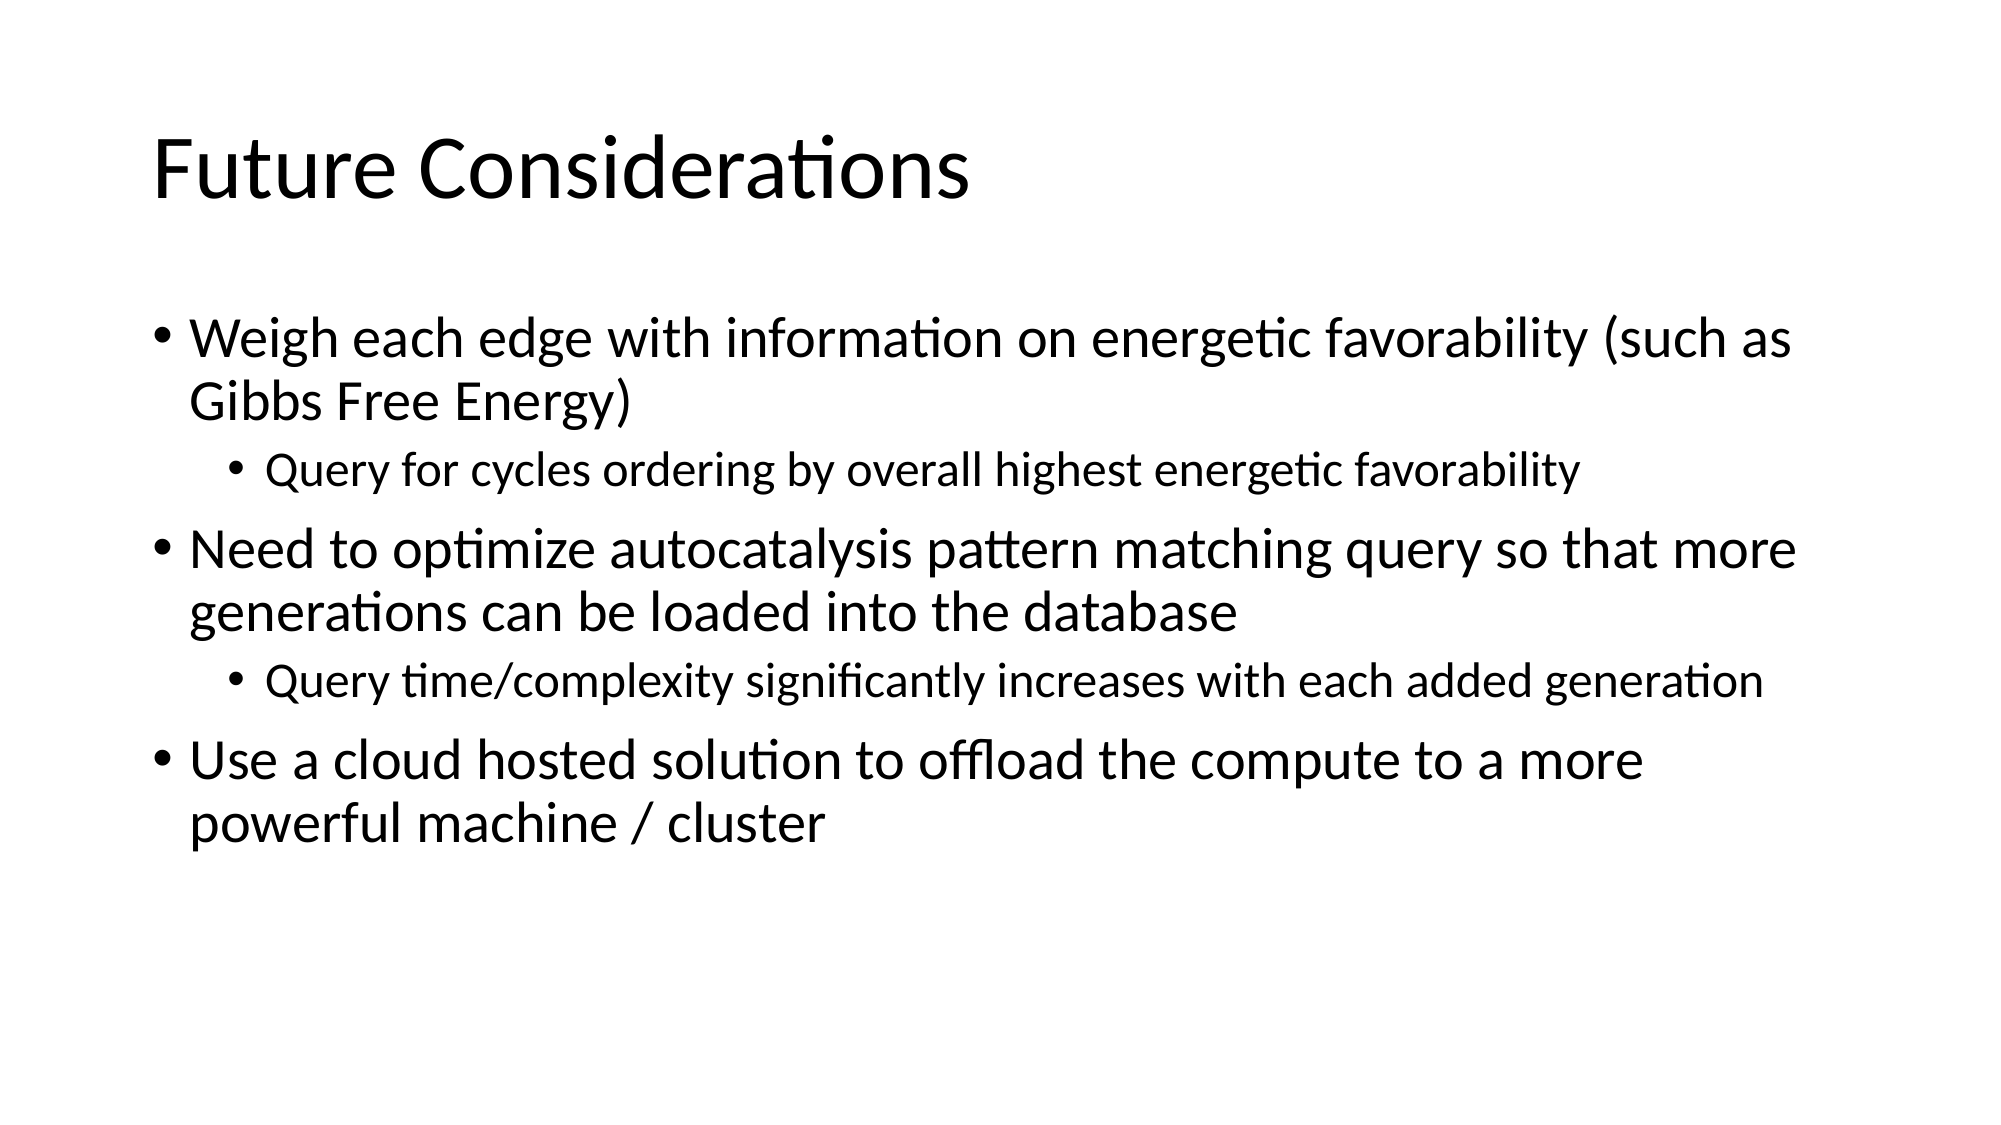

# Future Considerations
Weigh each edge with information on energetic favorability (such as Gibbs Free Energy)
Query for cycles ordering by overall highest energetic favorability
Need to optimize autocatalysis pattern matching query so that more generations can be loaded into the database
Query time/complexity significantly increases with each added generation
Use a cloud hosted solution to offload the compute to a more powerful machine / cluster